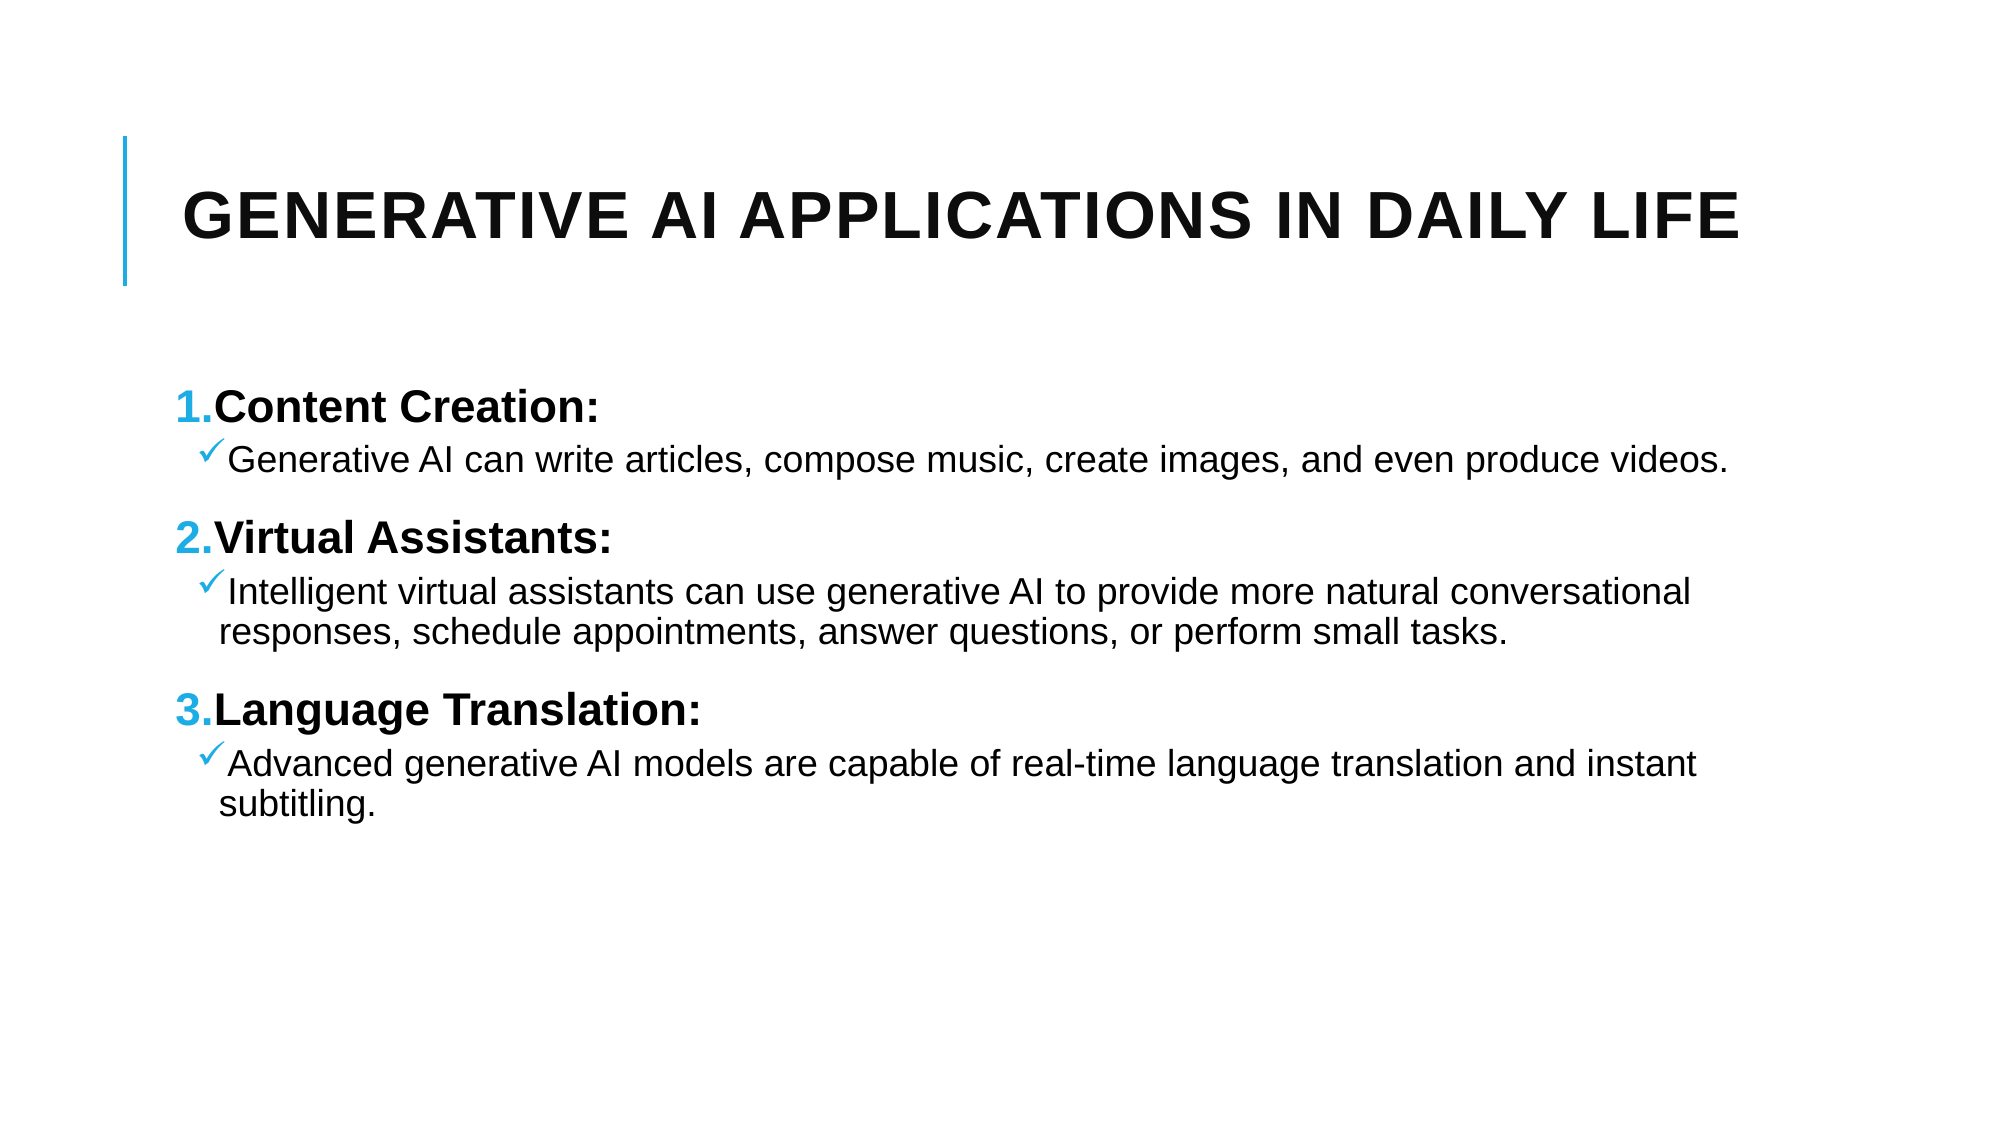

# Generative AI Applications in Daily Life
Content Creation:
Generative AI can write articles, compose music, create images, and even produce videos.
Virtual Assistants:
Intelligent virtual assistants can use generative AI to provide more natural conversational responses, schedule appointments, answer questions, or perform small tasks.
Language Translation:
Advanced generative AI models are capable of real-time language translation and instant subtitling.